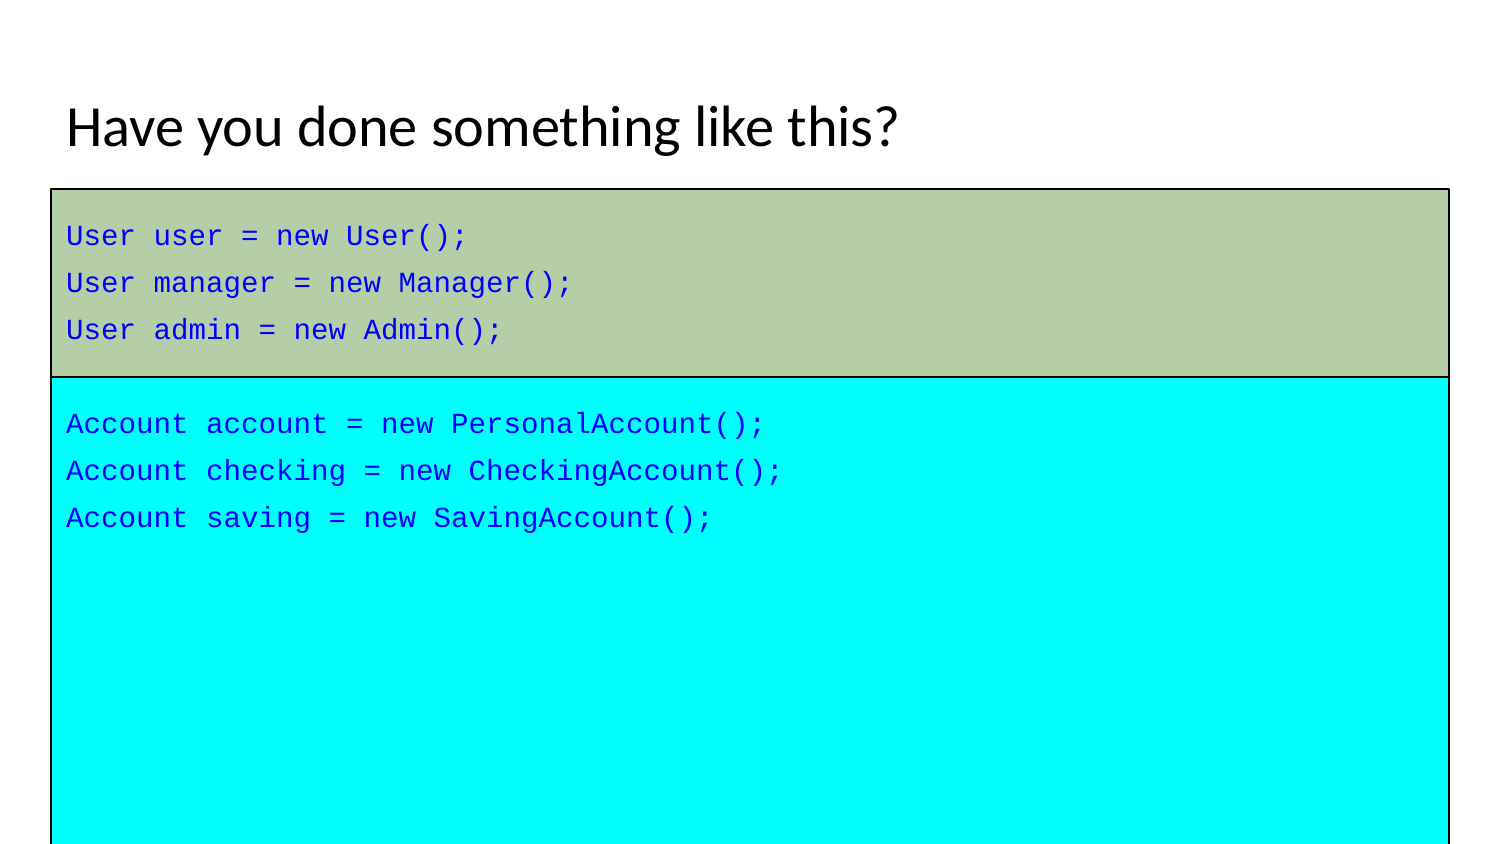

# Have you done something like this?
User user = new User();
User manager = new Manager();
User admin = new Admin();
Account account = new PersonalAccount();
Account checking = new CheckingAccount();
Account saving = new SavingAccount();